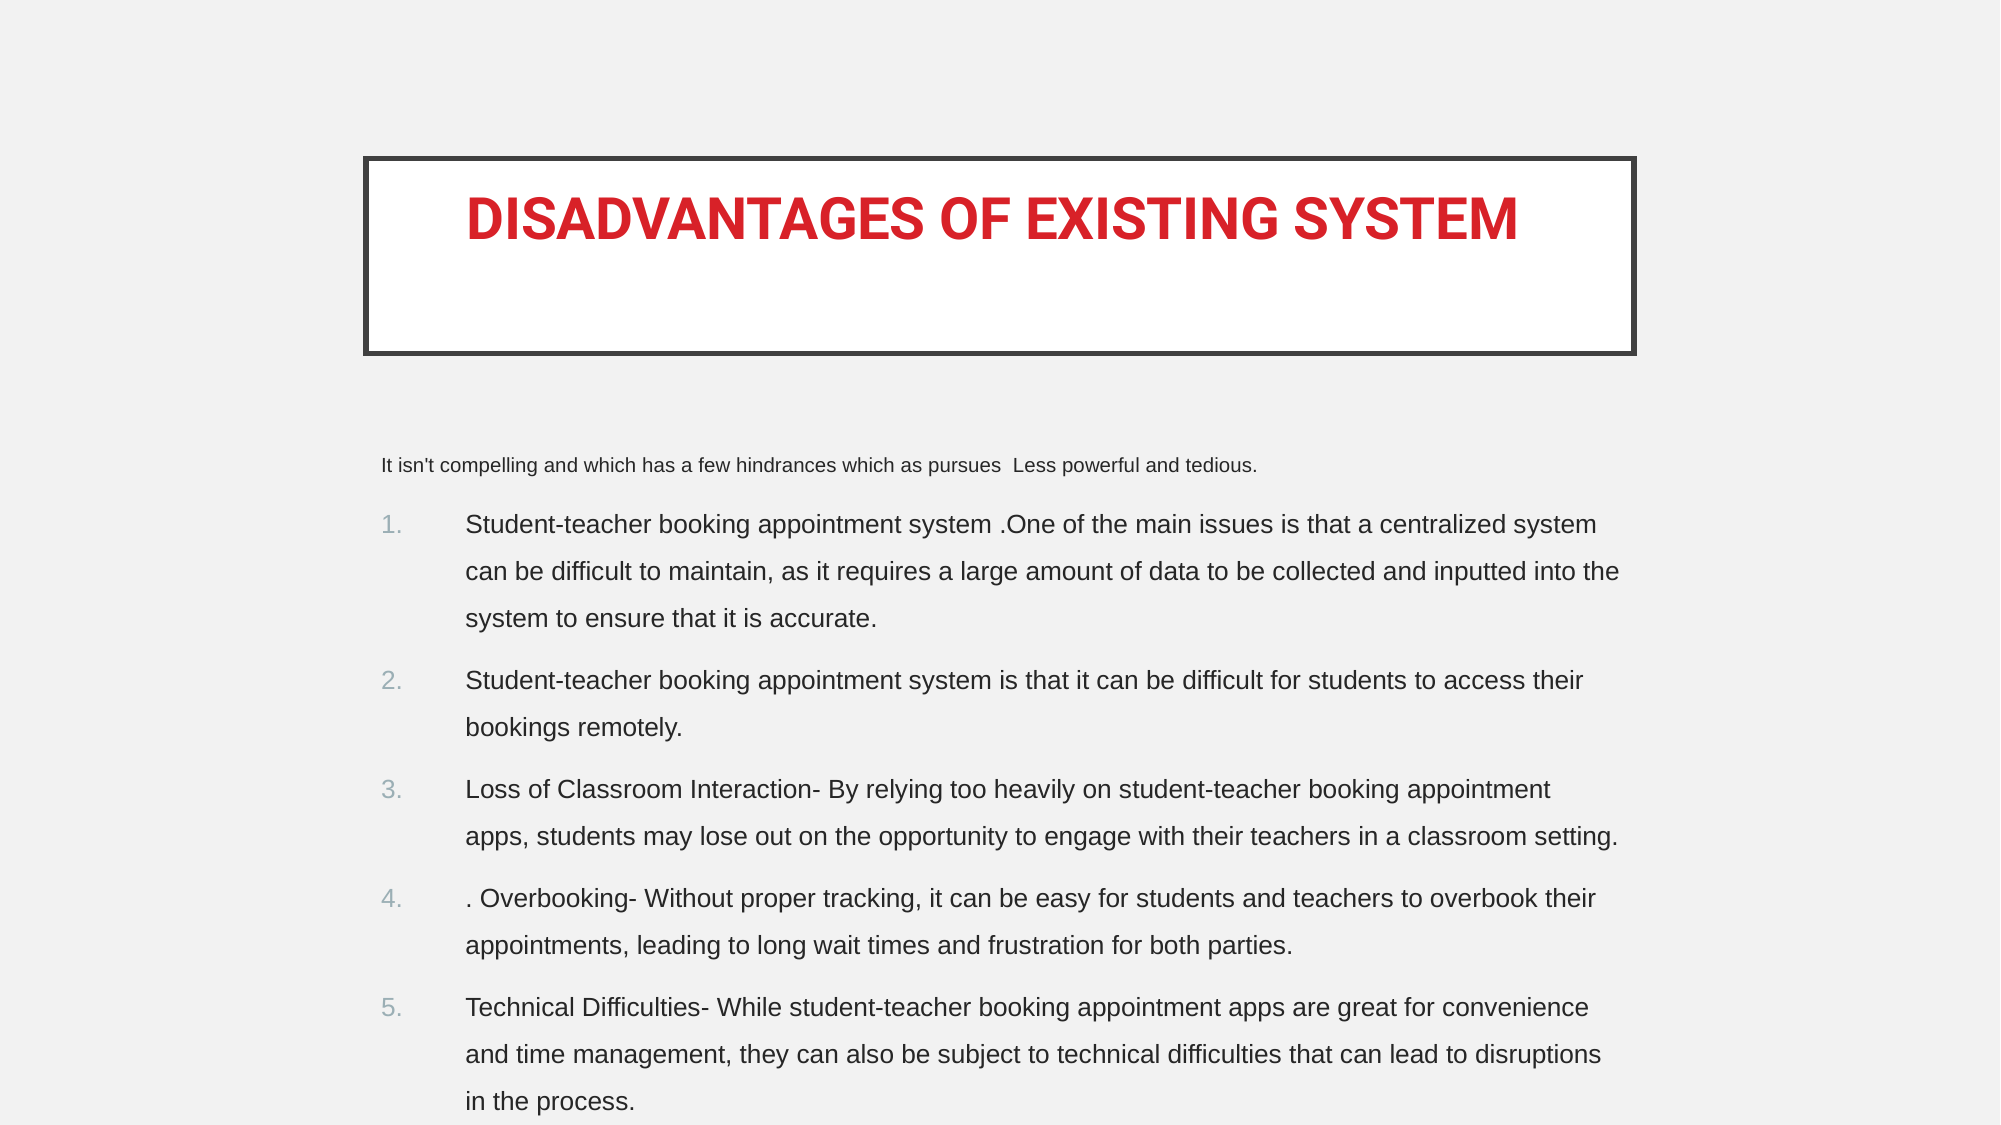

# DISADVANTAGES OF EXISTING SYSTEM
It isn't compelling and which has a few hindrances which as pursues  Less powerful and tedious.
Student-teacher booking appointment system .One of the main issues is that a centralized system can be difficult to maintain, as it requires a large amount of data to be collected and inputted into the system to ensure that it is accurate.
Student-teacher booking appointment system is that it can be difficult for students to access their bookings remotely.
Loss of Classroom Interaction- By relying too heavily on student-teacher booking appointment apps, students may lose out on the opportunity to engage with their teachers in a classroom setting.
. Overbooking- Without proper tracking, it can be easy for students and teachers to overbook their appointments, leading to long wait times and frustration for both parties.
Technical Difficulties- While student-teacher booking appointment apps are great for convenience and time management, they can also be subject to technical difficulties that can lead to disruptions in the process.